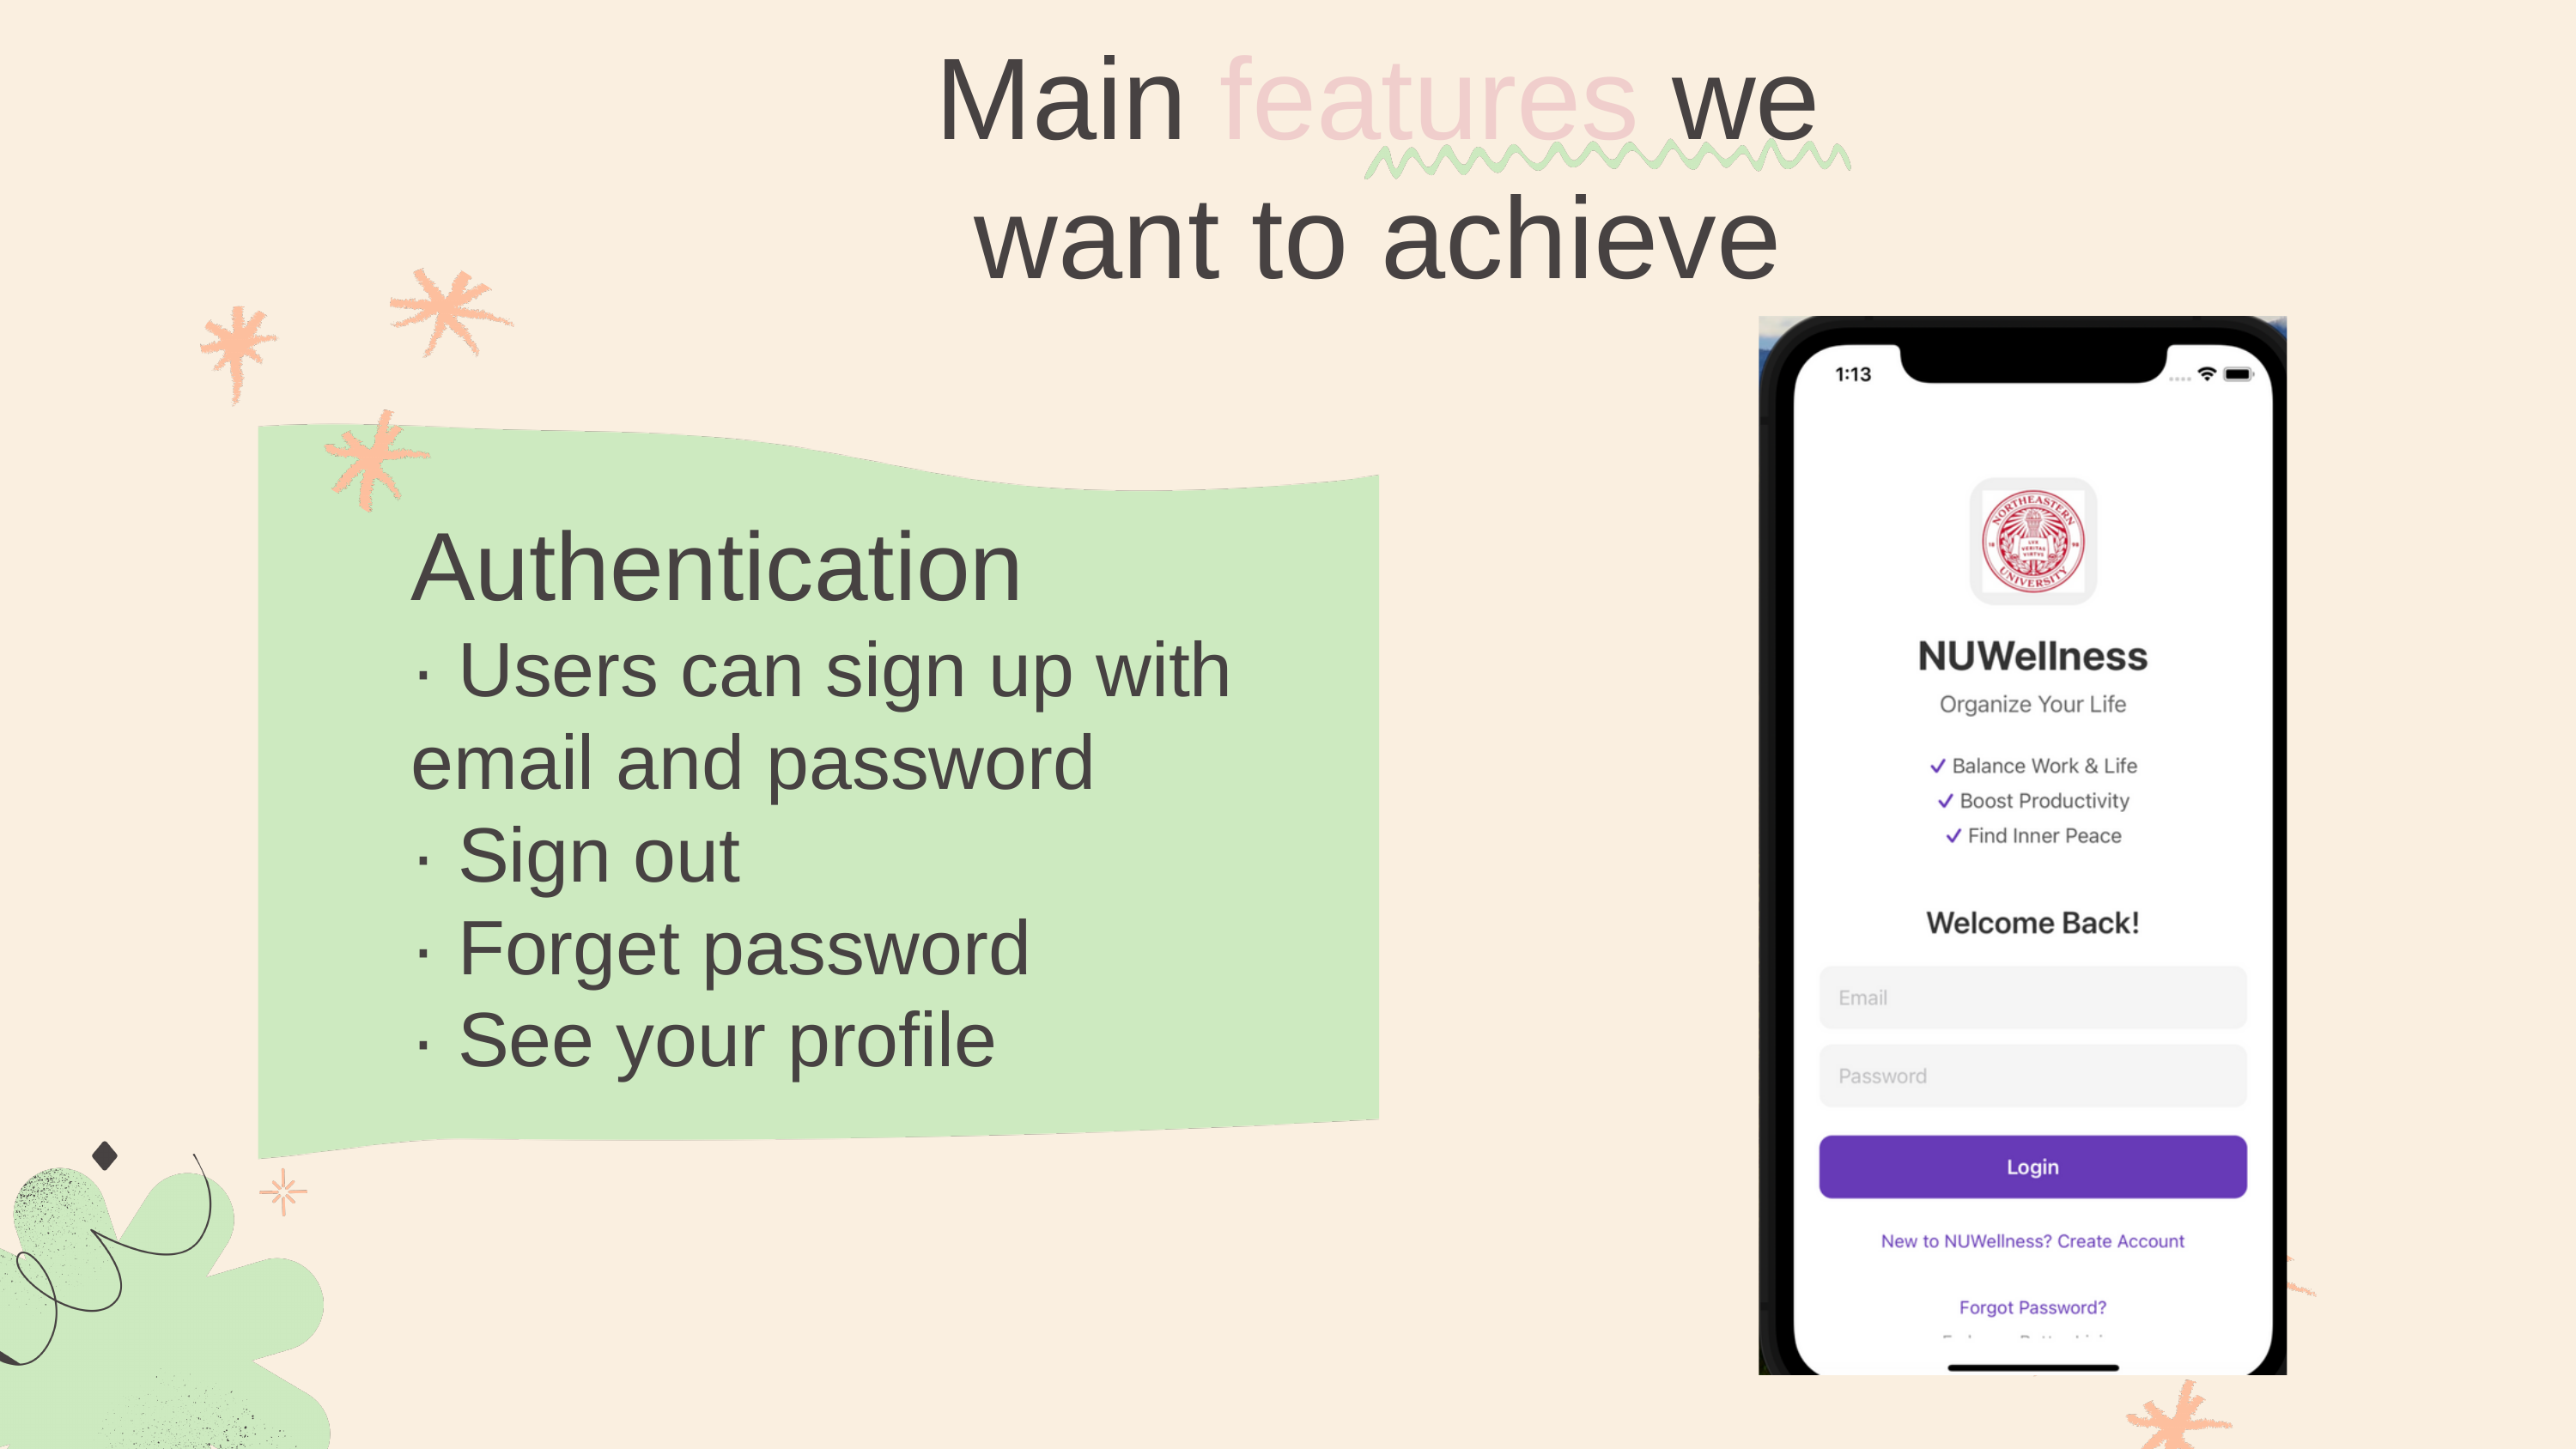

Main features we want to achieve

Authentication
· Users can sign up with email and password
· Sign out
· Forget password
· See your profile